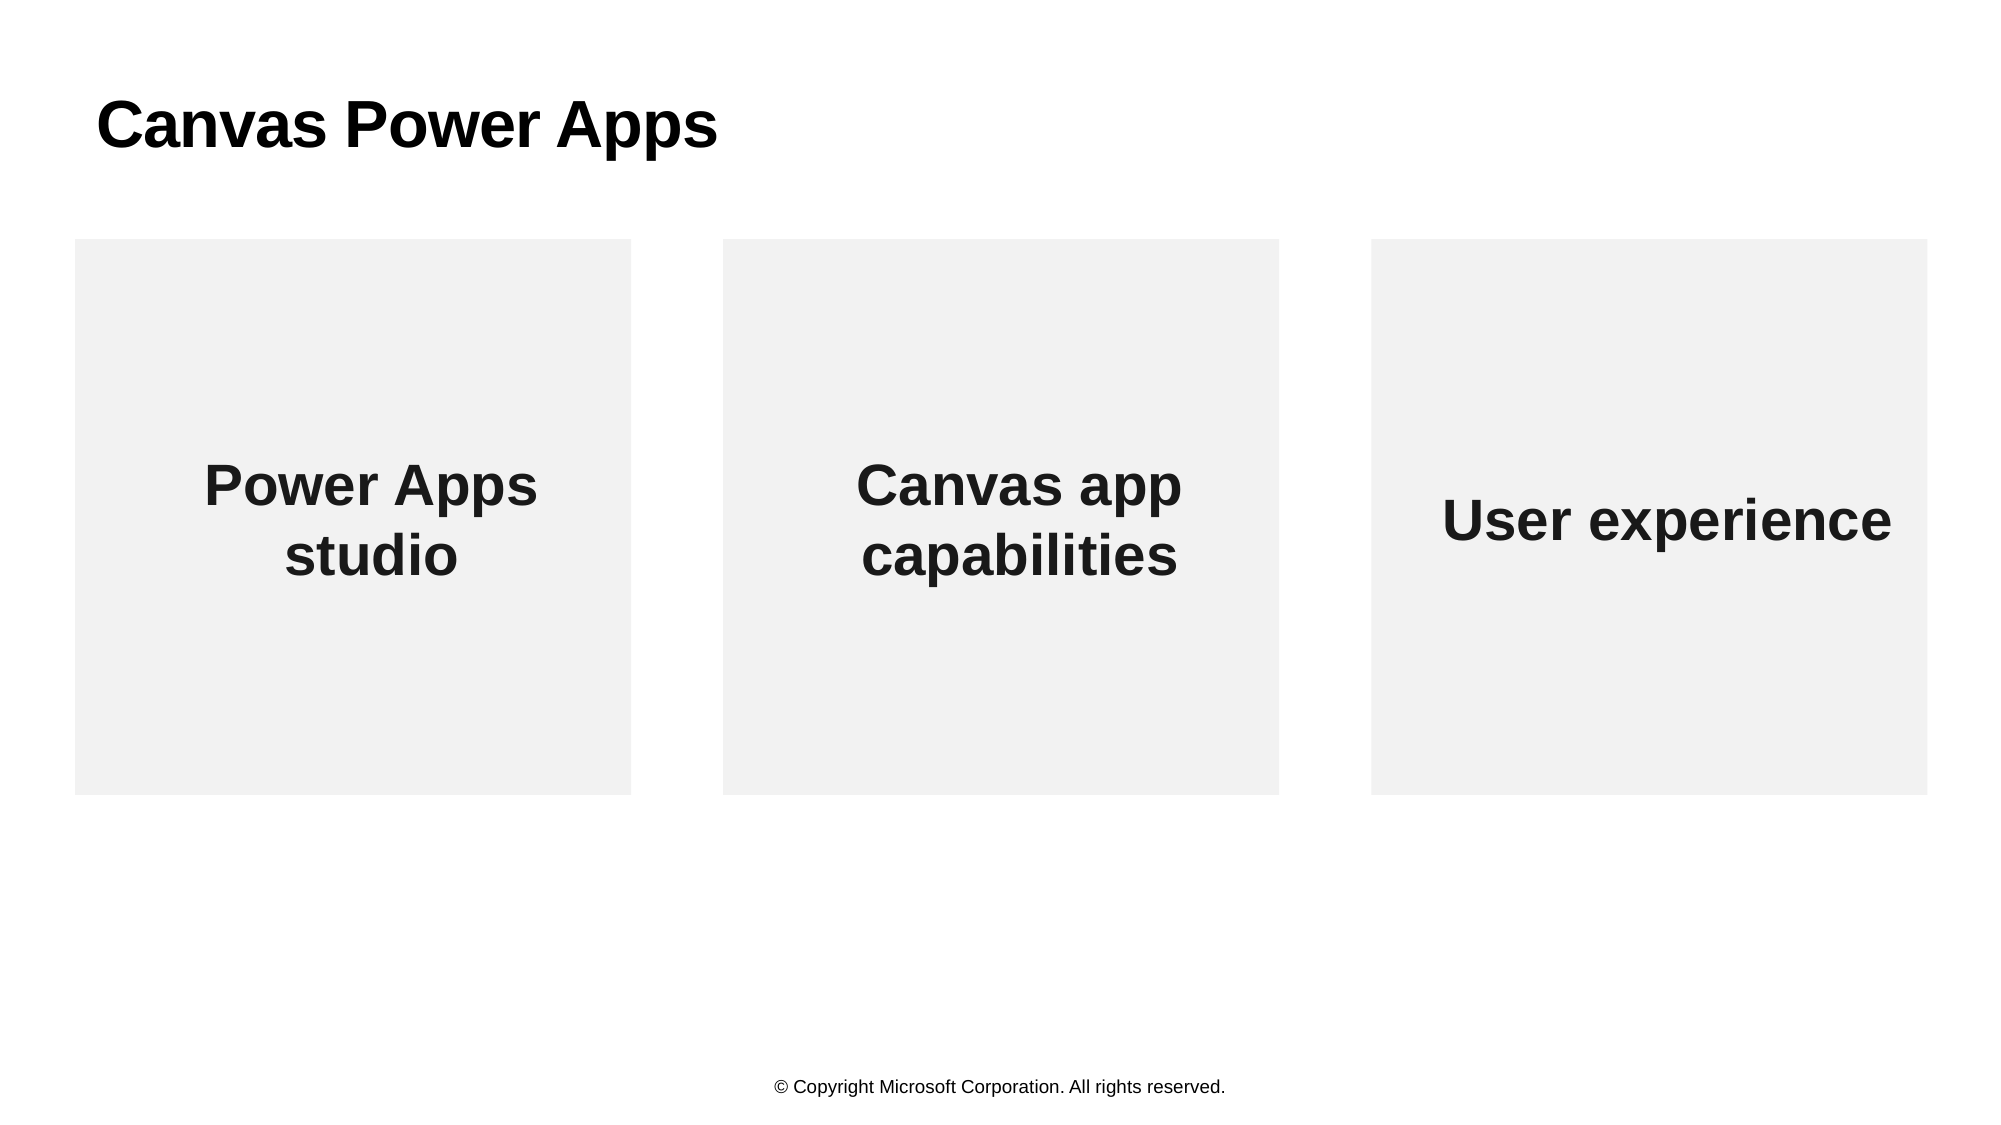

# Canvas Power Apps
Power Apps studio
Canvas app capabilities
User experience